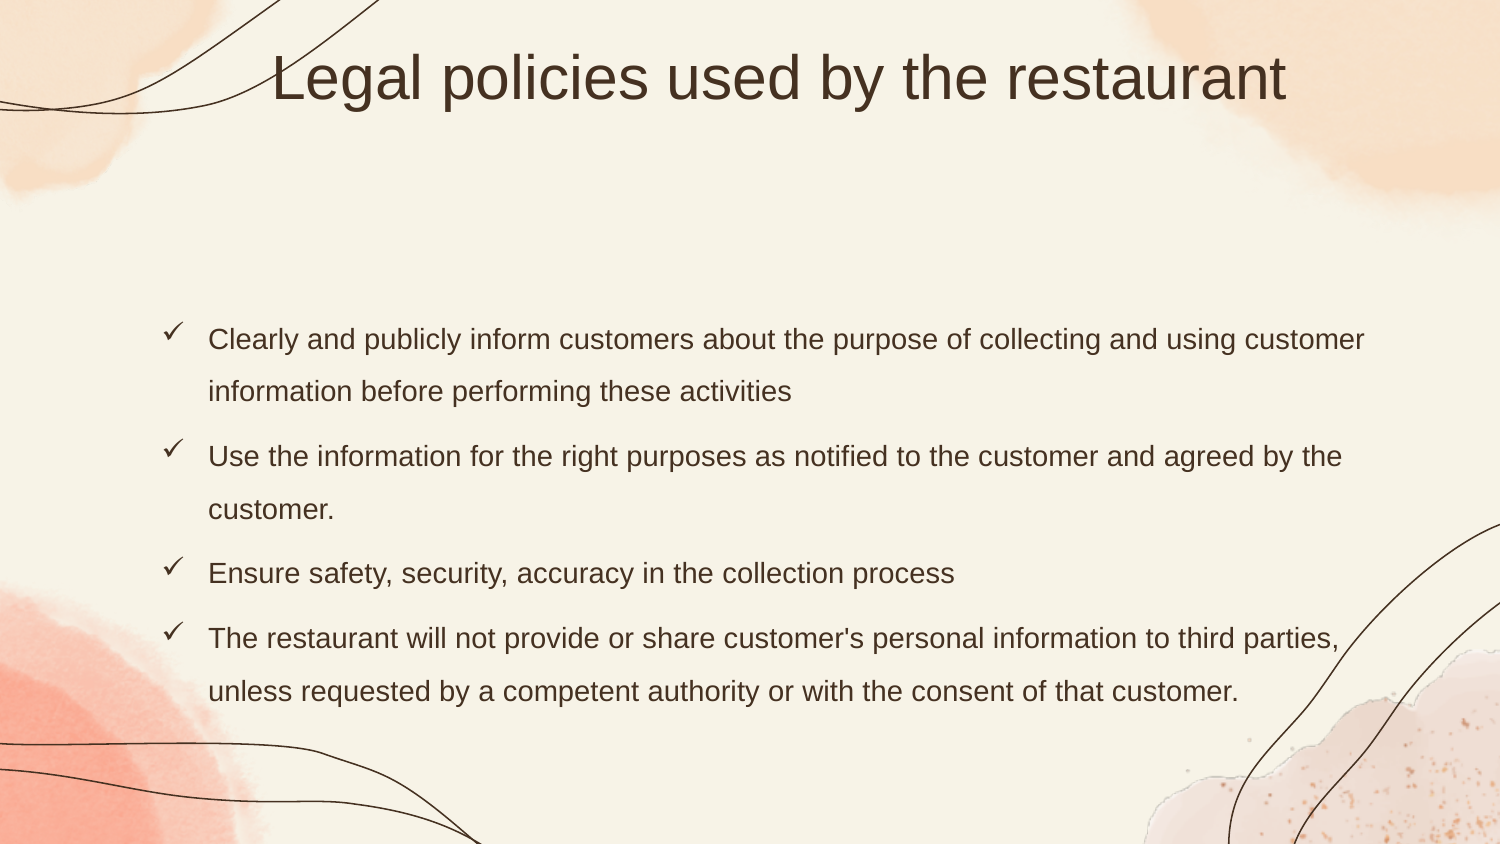

# Legal policies used by the restaurant
Clearly and publicly inform customers about the purpose of collecting and using customer information before performing these activities
Use the information for the right purposes as notified to the customer and agreed by the customer.
Ensure safety, security, accuracy in the collection process
The restaurant will not provide or share customer's personal information to third parties, unless requested by a competent authority or with the consent of that customer.